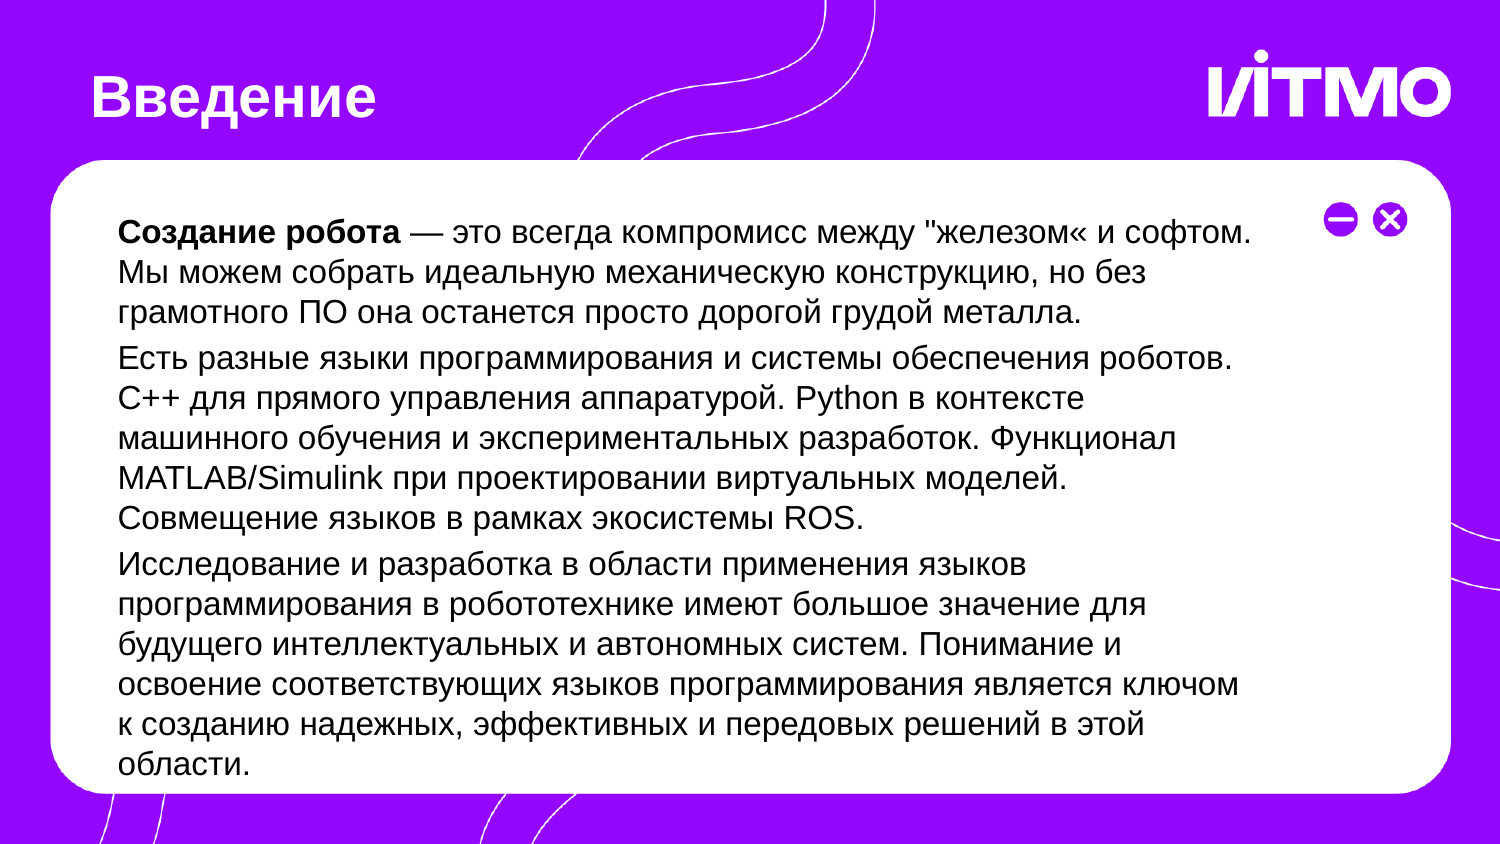

# Введение
Создание робота — это всегда компромисс между "железом« и софтом. Мы можем собрать идеальную механическую конструкцию, но без грамотного ПО она останется просто дорогой грудой металла.
Есть разные языки программирования и системы обеспечения роботов. C++ для прямого управления аппаратурой. Python в контексте машинного обучения и экспериментальных разработок. Функционал MATLAB/Simulink при проектировании виртуальных моделей. Совмещение языков в рамках экосистемы ROS.
Исследование и разработка в области применения языков программирования в робототехнике имеют большое значение для будущего интеллектуальных и автономных систем. Понимание и освоение соответствующих языков программирования является ключом к созданию надежных, эффективных и передовых решений в этой области.